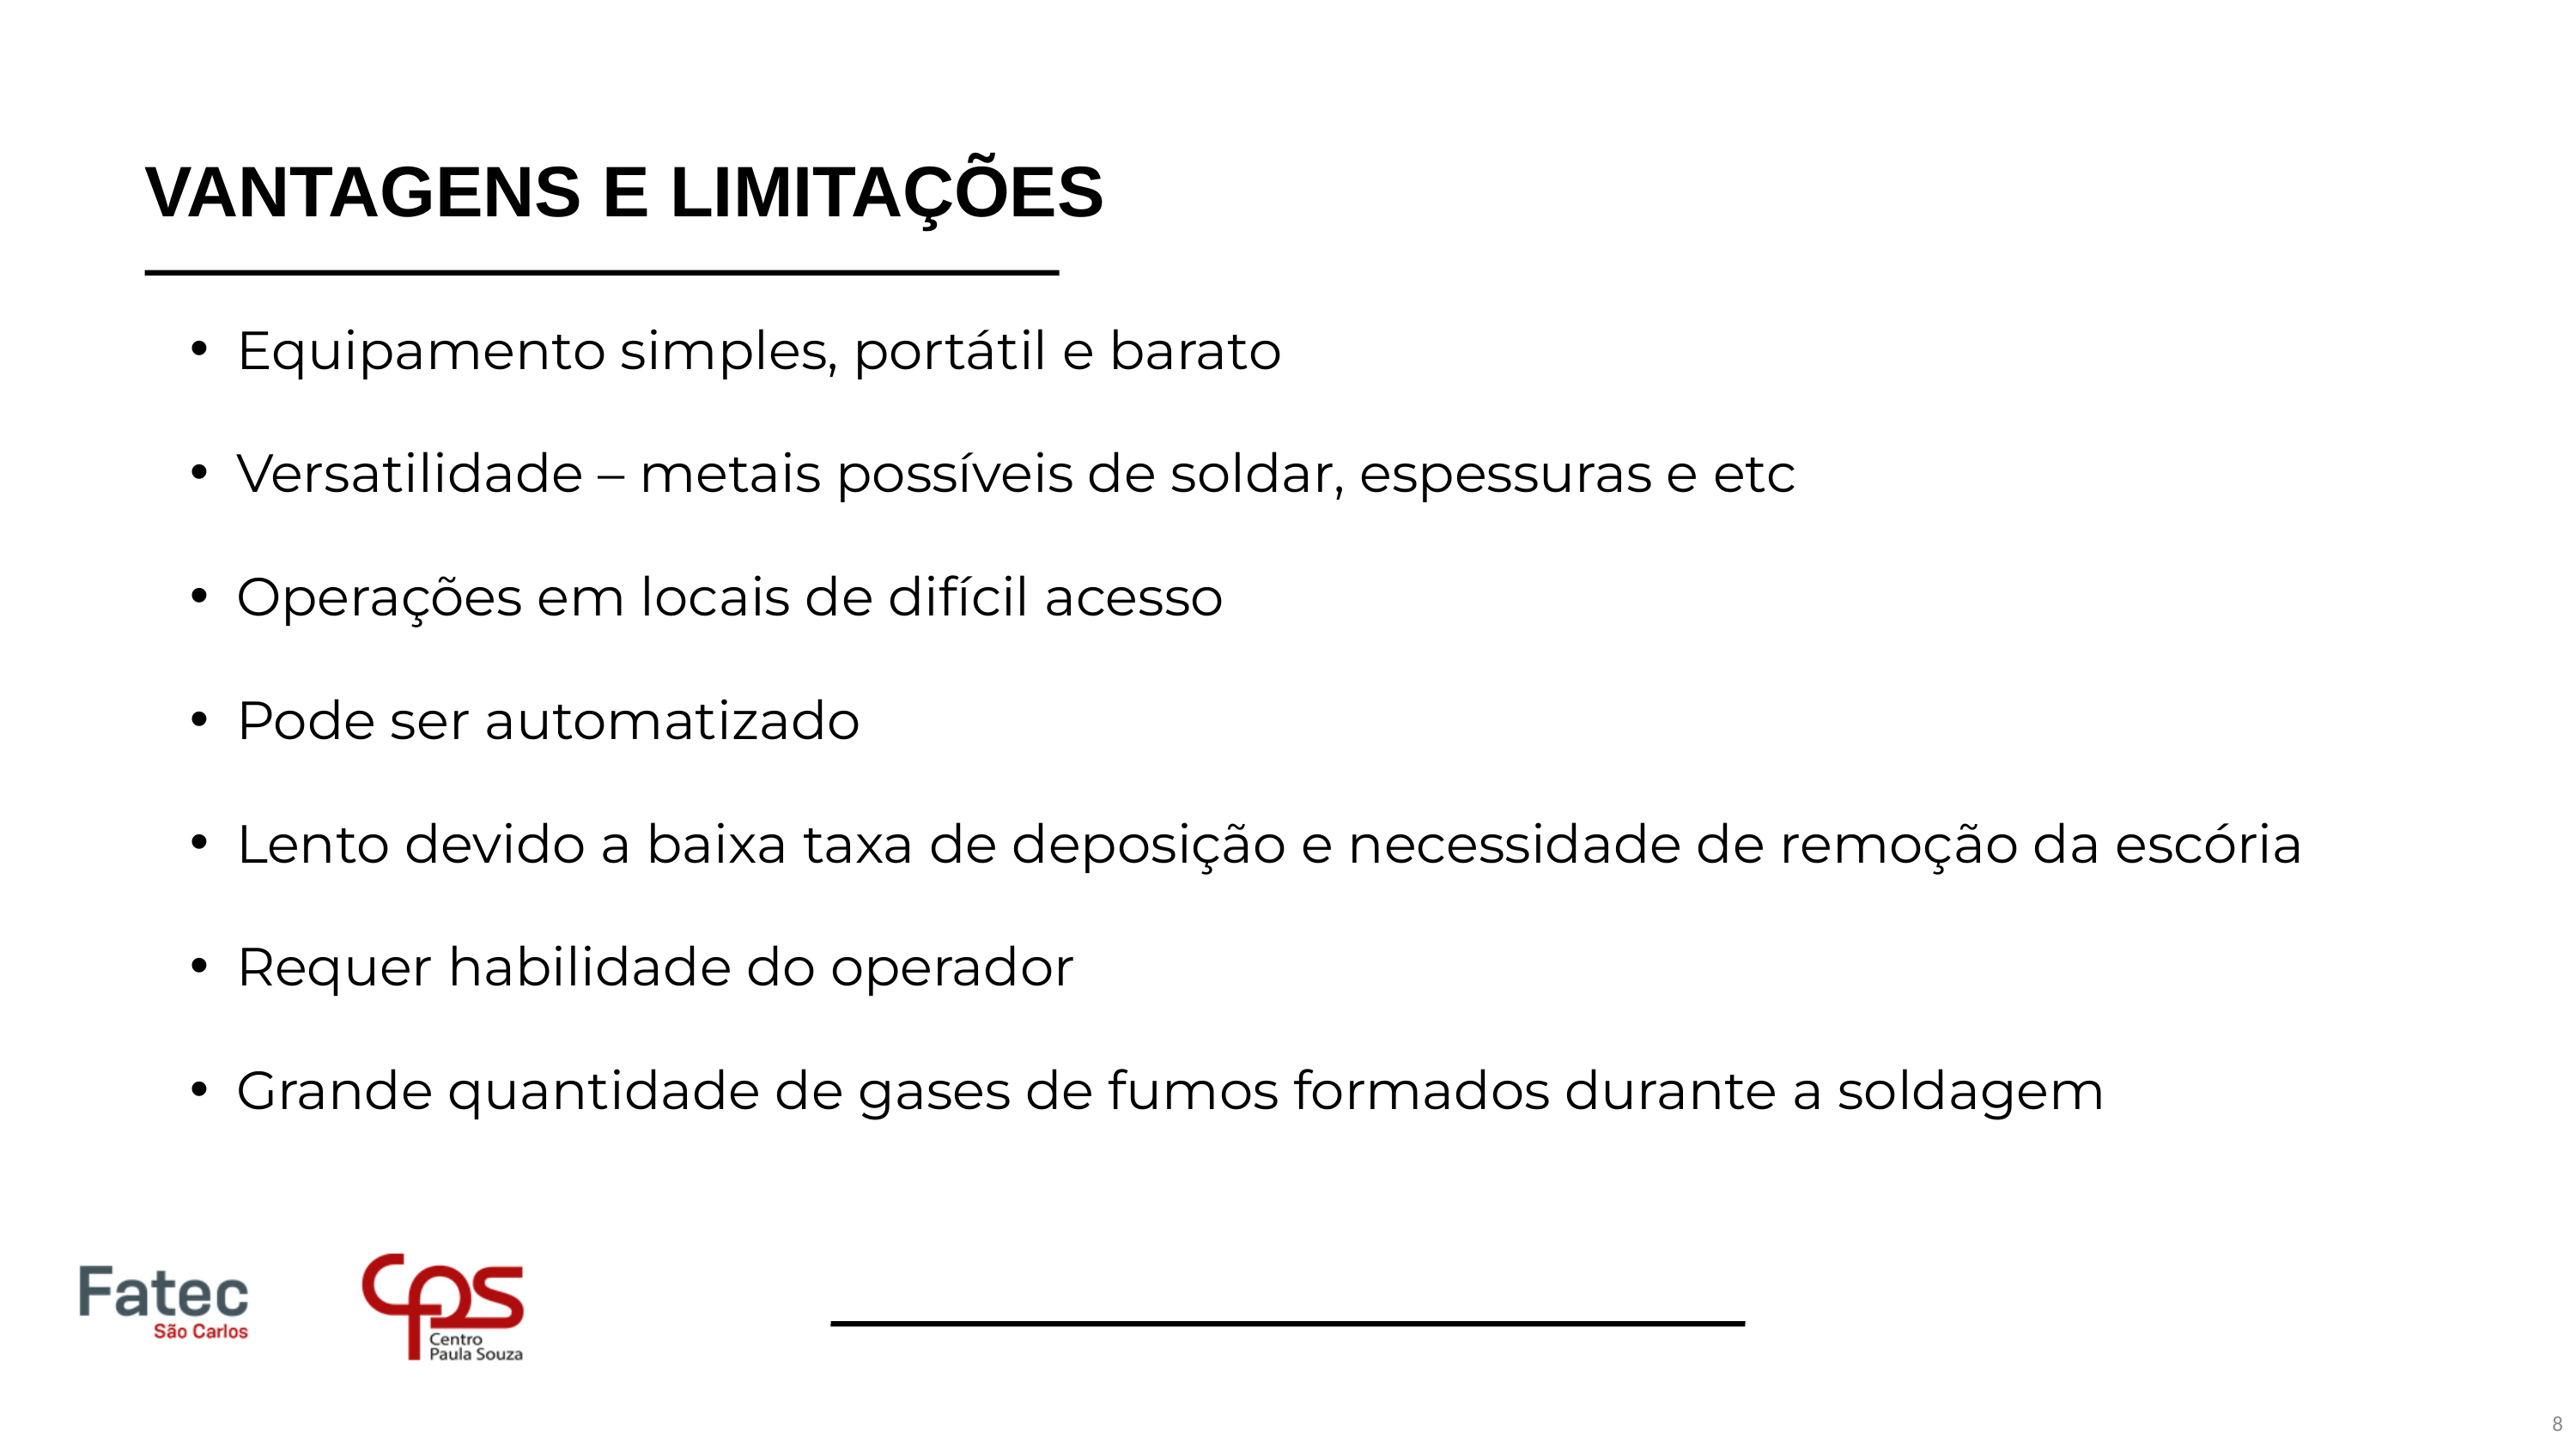

VANTAGENS E LIMITAÇÕES

Equipamento simples, portátil e barato

Versatilidade – metais possíveis de soldar, espessuras e etc

Operações em locais de difícil acesso

Pode ser automatizado

Lento devido a baixa taxa de deposição e necessidade de remoção da escória

Requer habilidade do operador

Grande quantidade de gases de fumos formados durante a soldagem

8